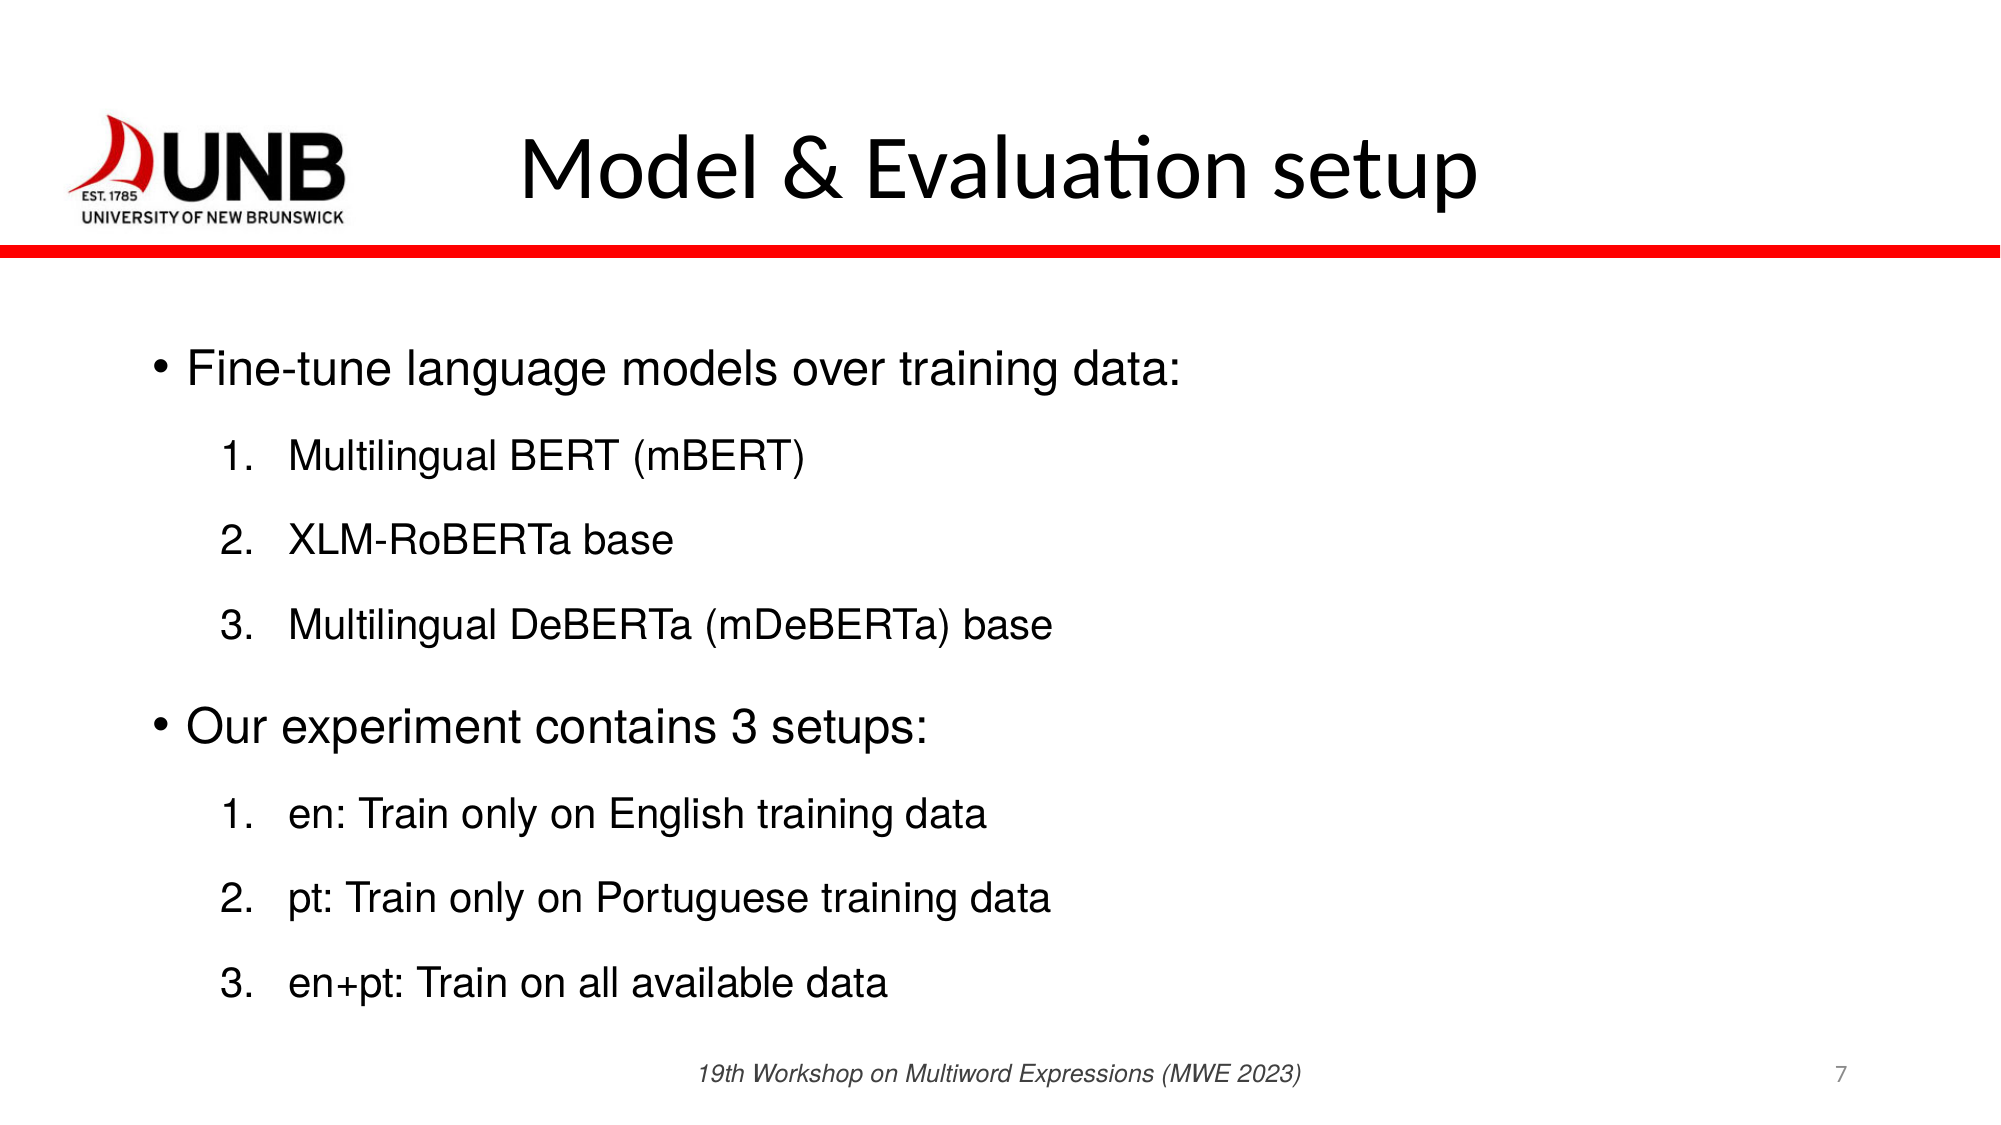

# Model & Evaluation setup
Fine-tune language models over training data:
Multilingual BERT (mBERT)
XLM-RoBERTa base
Multilingual DeBERTa (mDeBERTa) base
Our experiment contains 3 setups:
en: Train only on English training data
pt: Train only on Portuguese training data
en+pt: Train on all available data

19th Workshop on Multiword Expressions (MWE 2023)
7